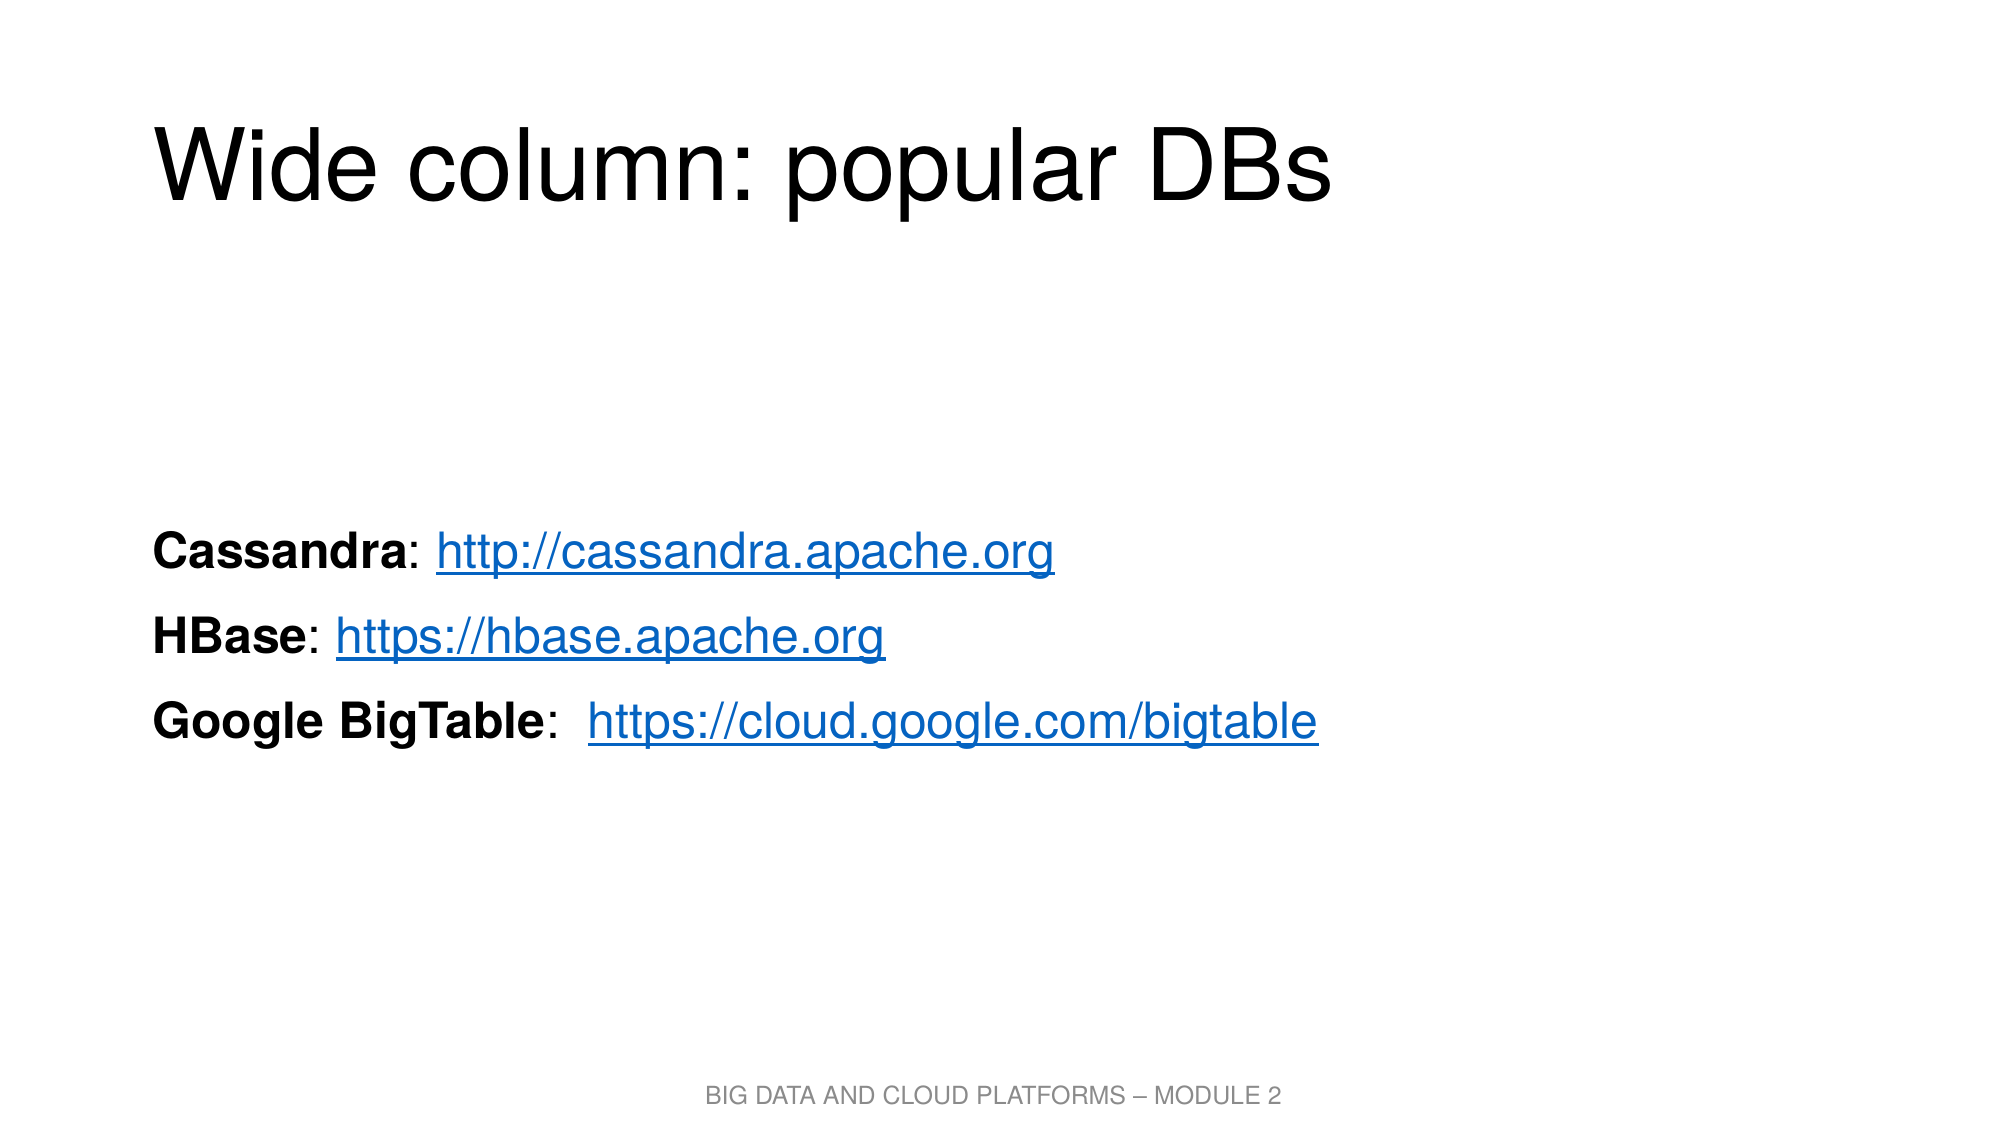

# Wide column: popular DBs
Cassandra: http://cassandra.apache.org
HBase: https://hbase.apache.org
Google BigTable:  https://cloud.google.com/bigtable